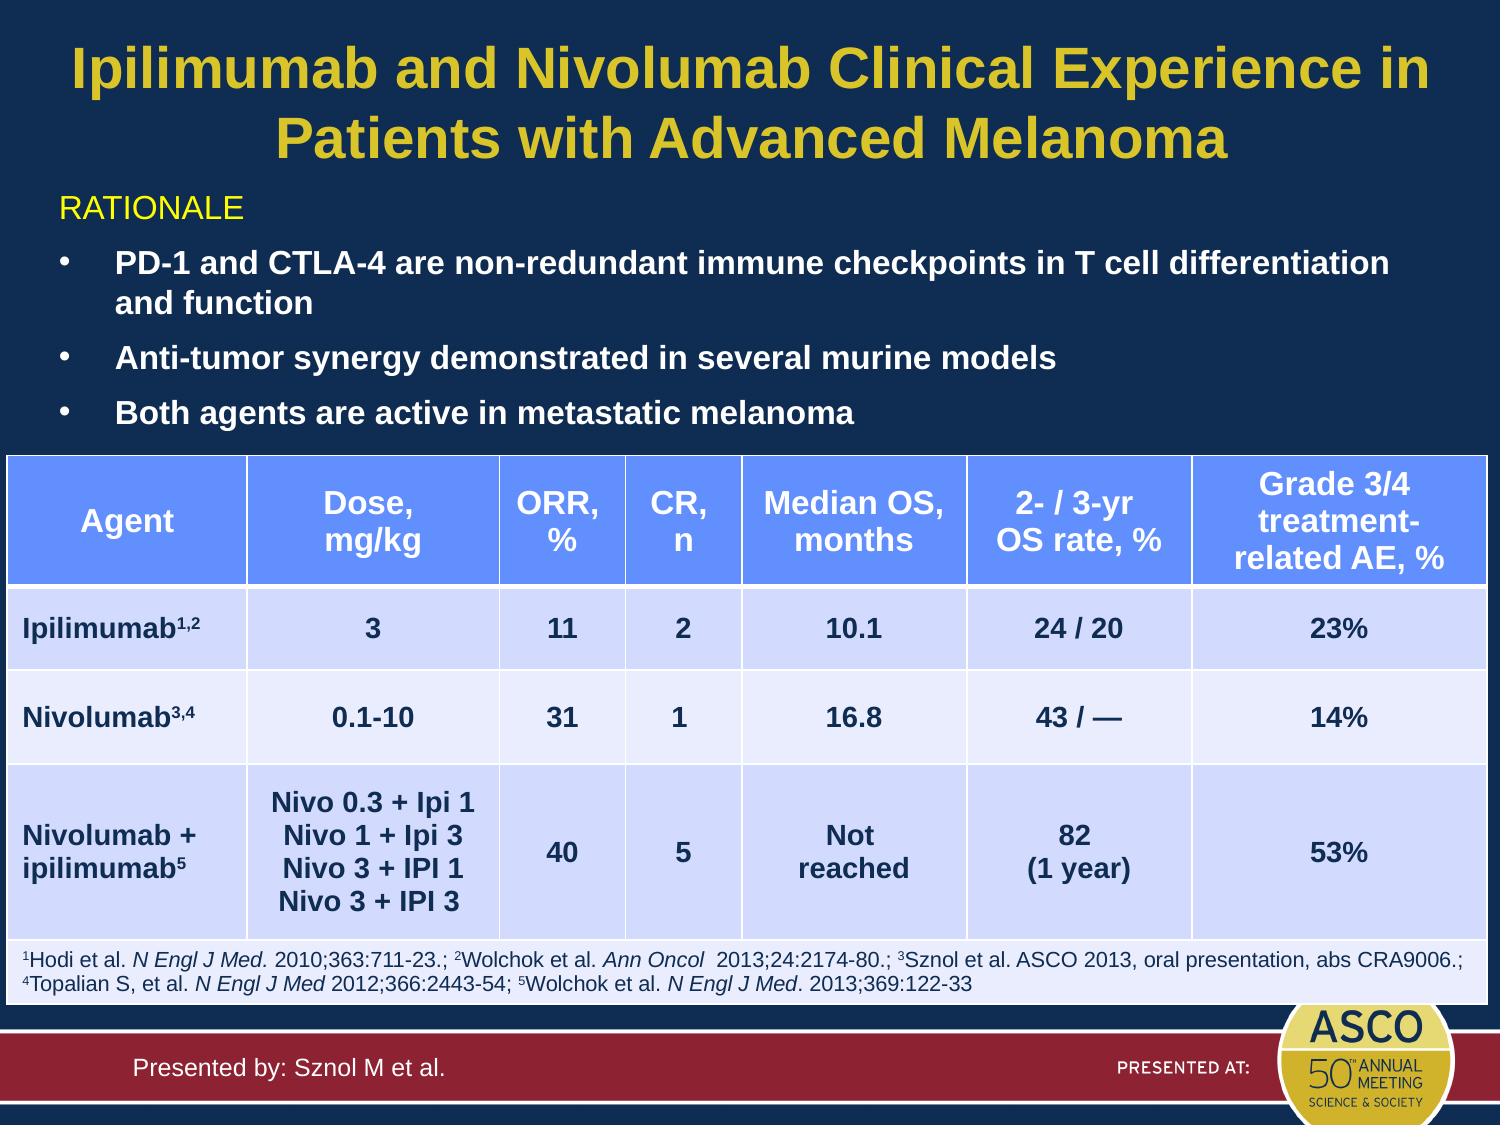

# Ipilimumab and Nivolumab Clinical Experience in Patients with Advanced Melanoma
RATIONALE
PD-1 and CTLA-4 are non-redundant immune checkpoints in T cell differentiation and function
Anti-tumor synergy demonstrated in several murine models
Both agents are active in metastatic melanoma

| Agent | Dose, mg/kg | ORR, % | CR, n | Median OS, months | 2- / 3-yr OS rate, % | Grade 3/4 treatment-related AE, % |
| --- | --- | --- | --- | --- | --- | --- |
| Ipilimumab1,2 | 3 | 11 | 2 | 10.1 | 24 / 20 | 23% |
| Nivolumab3,4 | 0.1-10 | 31 | 1 | 16.8 | 43 / — | 14% |
| Nivolumab + ipilimumab5 | Nivo 0.3 + Ipi 1 Nivo 1 + Ipi 3 Nivo 3 + IPI 1 Nivo 3 + IPI 3 | 40 | 5 | Not reached | 82 (1 year) | 53% |
| 1Hodi et al. N Engl J Med. 2010;363:711-23.; 2Wolchok et al. Ann Oncol 2013;24:2174-80.; 3Sznol et al. ASCO 2013, oral presentation, abs CRA9006.; 4Topalian S, et al. N Engl J Med 2012;366:2443-54; 5Wolchok et al. N Engl J Med. 2013;369:122-33 |  |  |  |  |  |  |
Presented by: Sznol M et al.